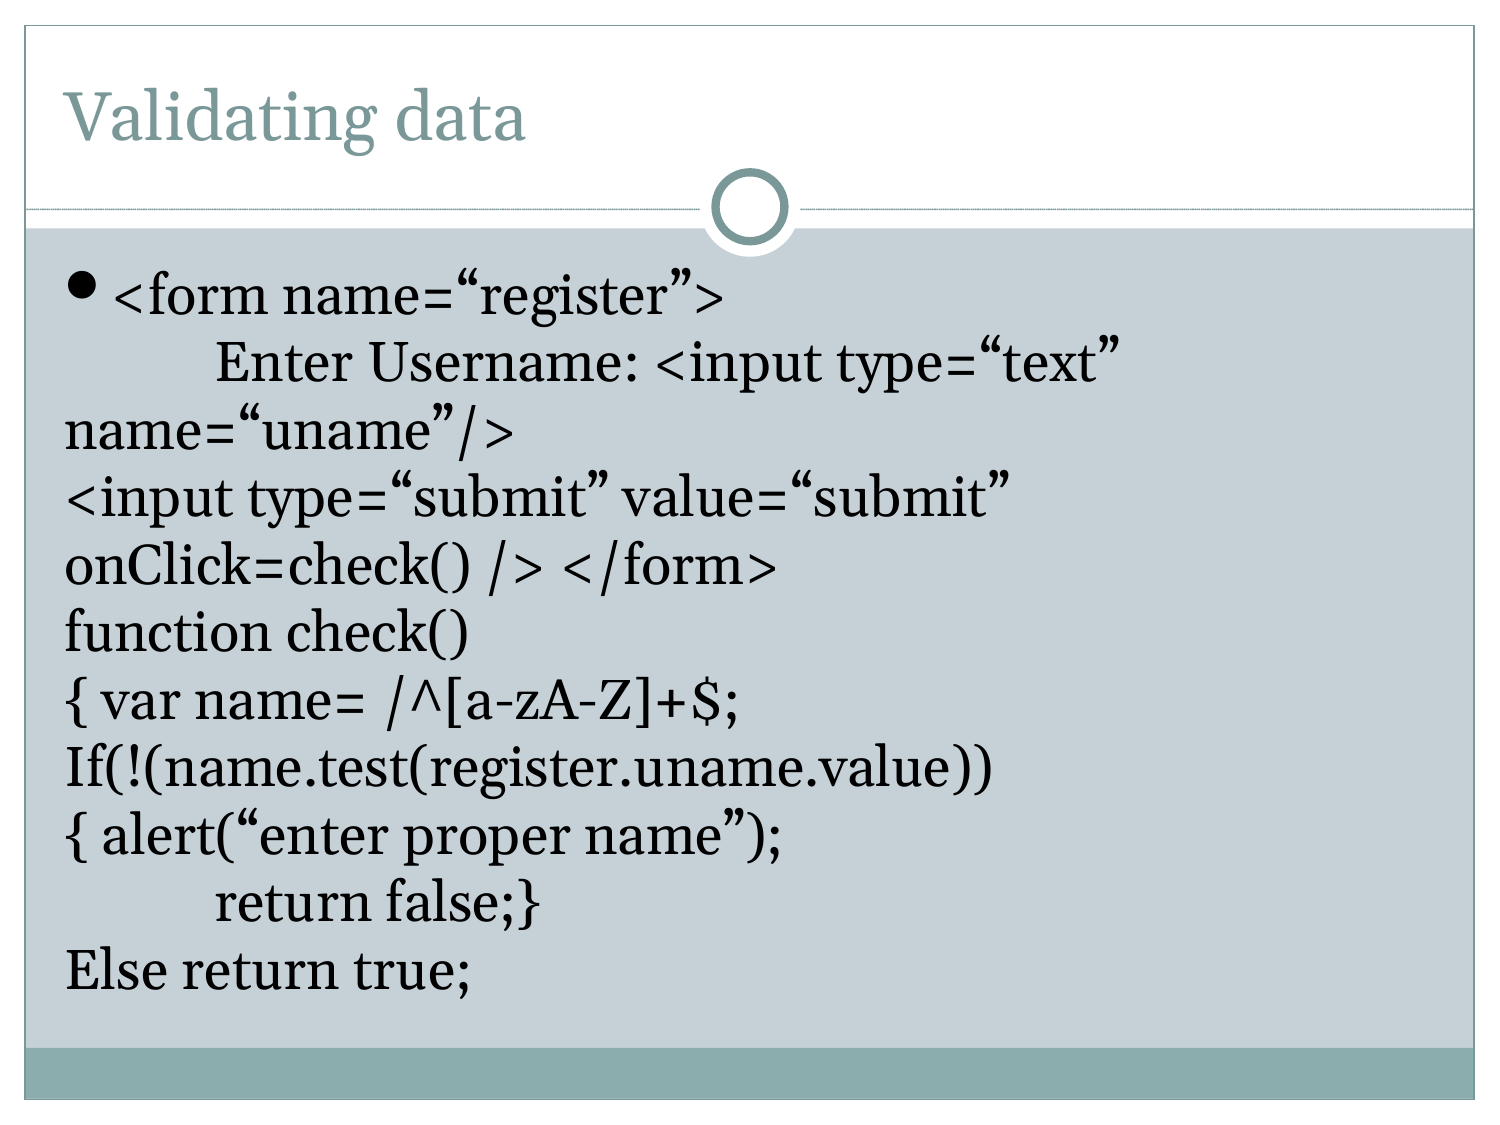

Validating data
<form name=“register”>
	Enter Username: <input type=“text” name=“uname”/>
<input type=“submit” value=“submit”  onClick=check() /> </form>
function check()
{ var name= /^[a-zA-Z]+$;
If(!(name.test(register.uname.value))
{ alert(“enter proper name”);
	return false;}
Else return true;